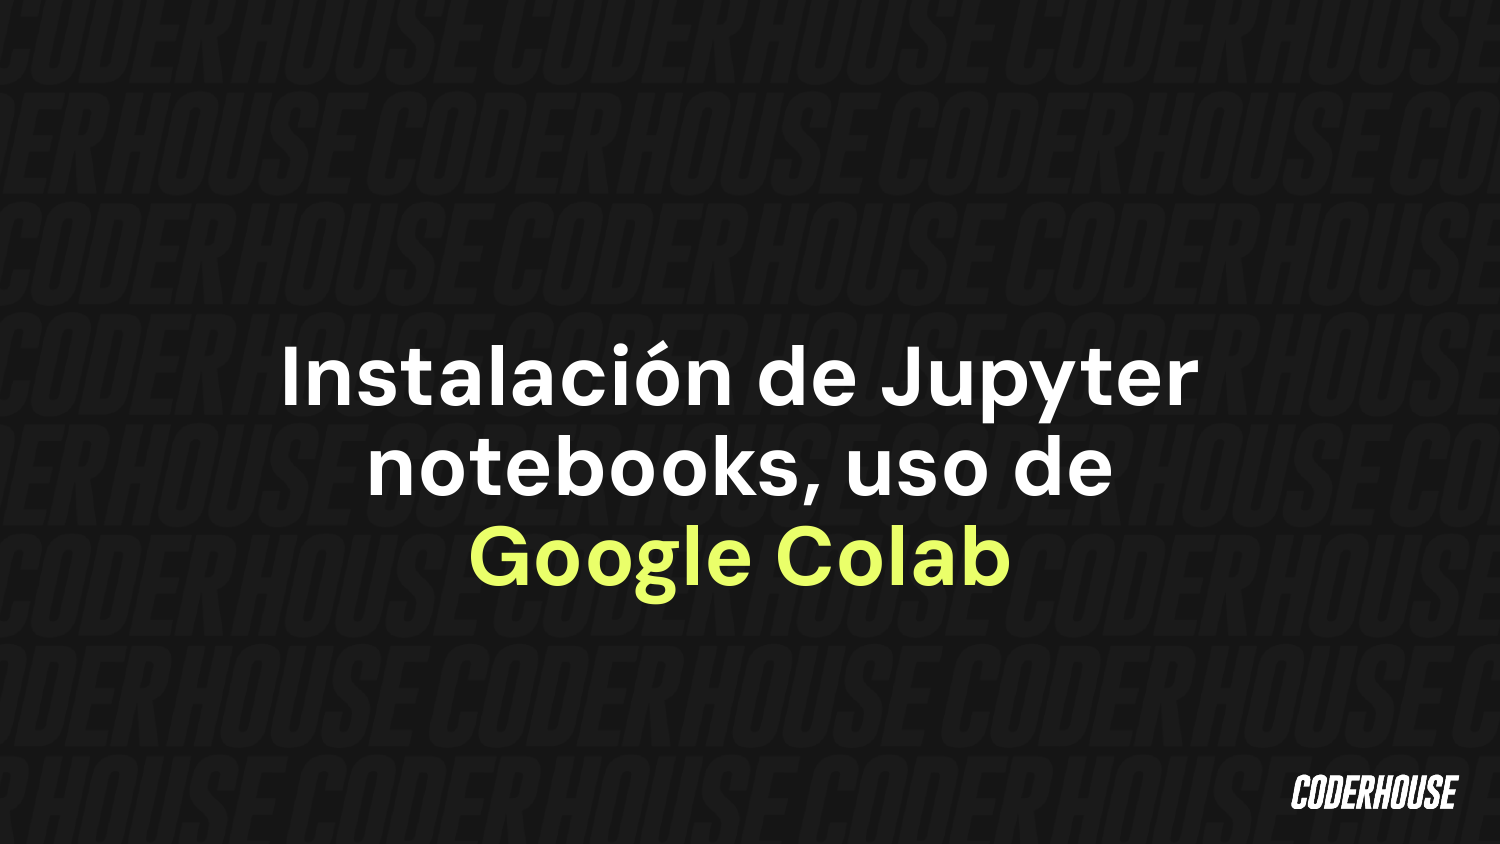

Instalación de Jupyter notebooks, uso de Google Colab